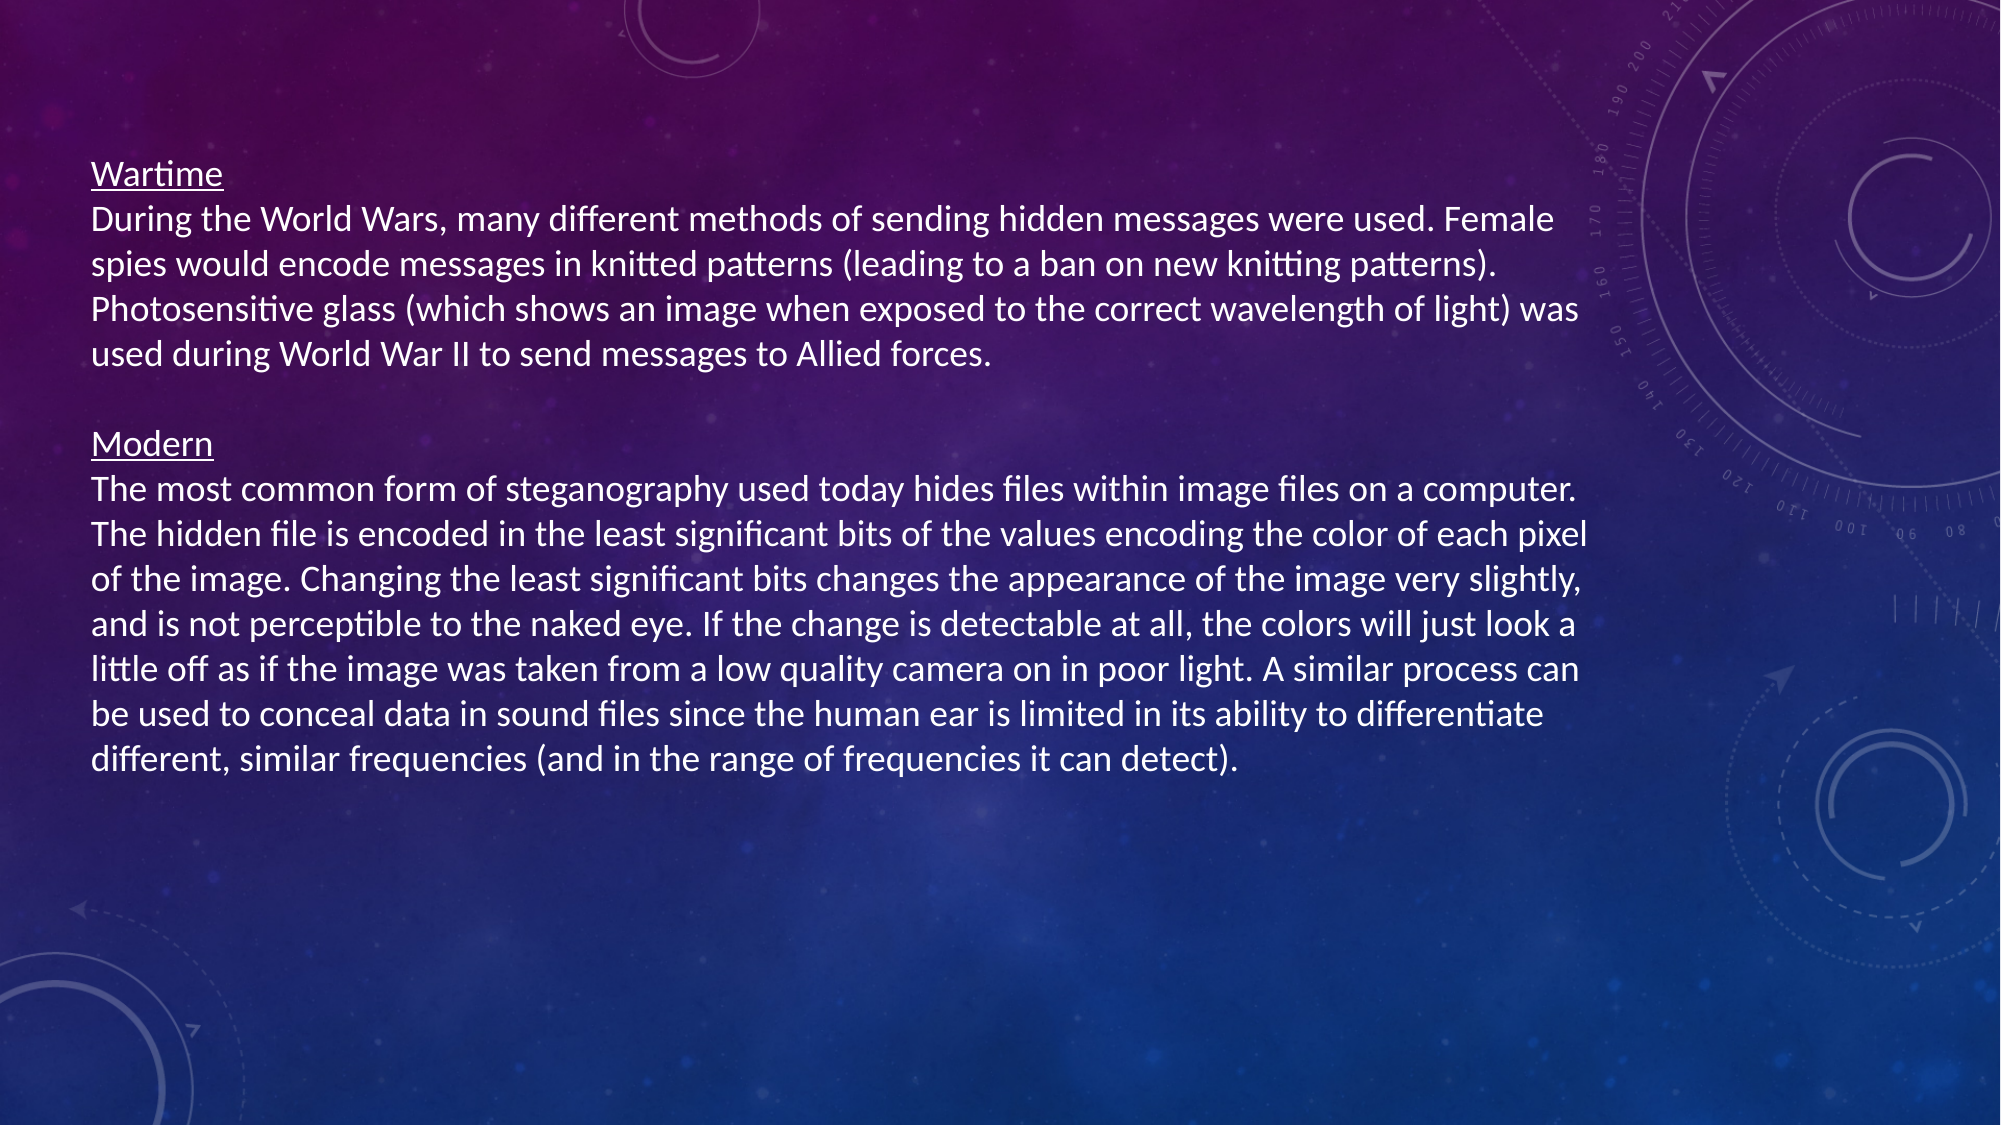

Wartime
During the World Wars, many different methods of sending hidden messages were used. Female spies would encode messages in knitted patterns (leading to a ban on new knitting patterns). Photosensitive glass (which shows an image when exposed to the correct wavelength of light) was used during World War II to send messages to Allied forces.

Modern
The most common form of steganography used today hides files within image files on a computer. The hidden file is encoded in the least significant bits of the values encoding the color of each pixel of the image. Changing the least significant bits changes the appearance of the image very slightly, and is not perceptible to the naked eye. If the change is detectable at all, the colors will just look a little off as if the image was taken from a low quality camera on in poor light. A similar process can be used to conceal data in sound files since the human ear is limited in its ability to differentiate different, similar frequencies (and in the range of frequencies it can detect).